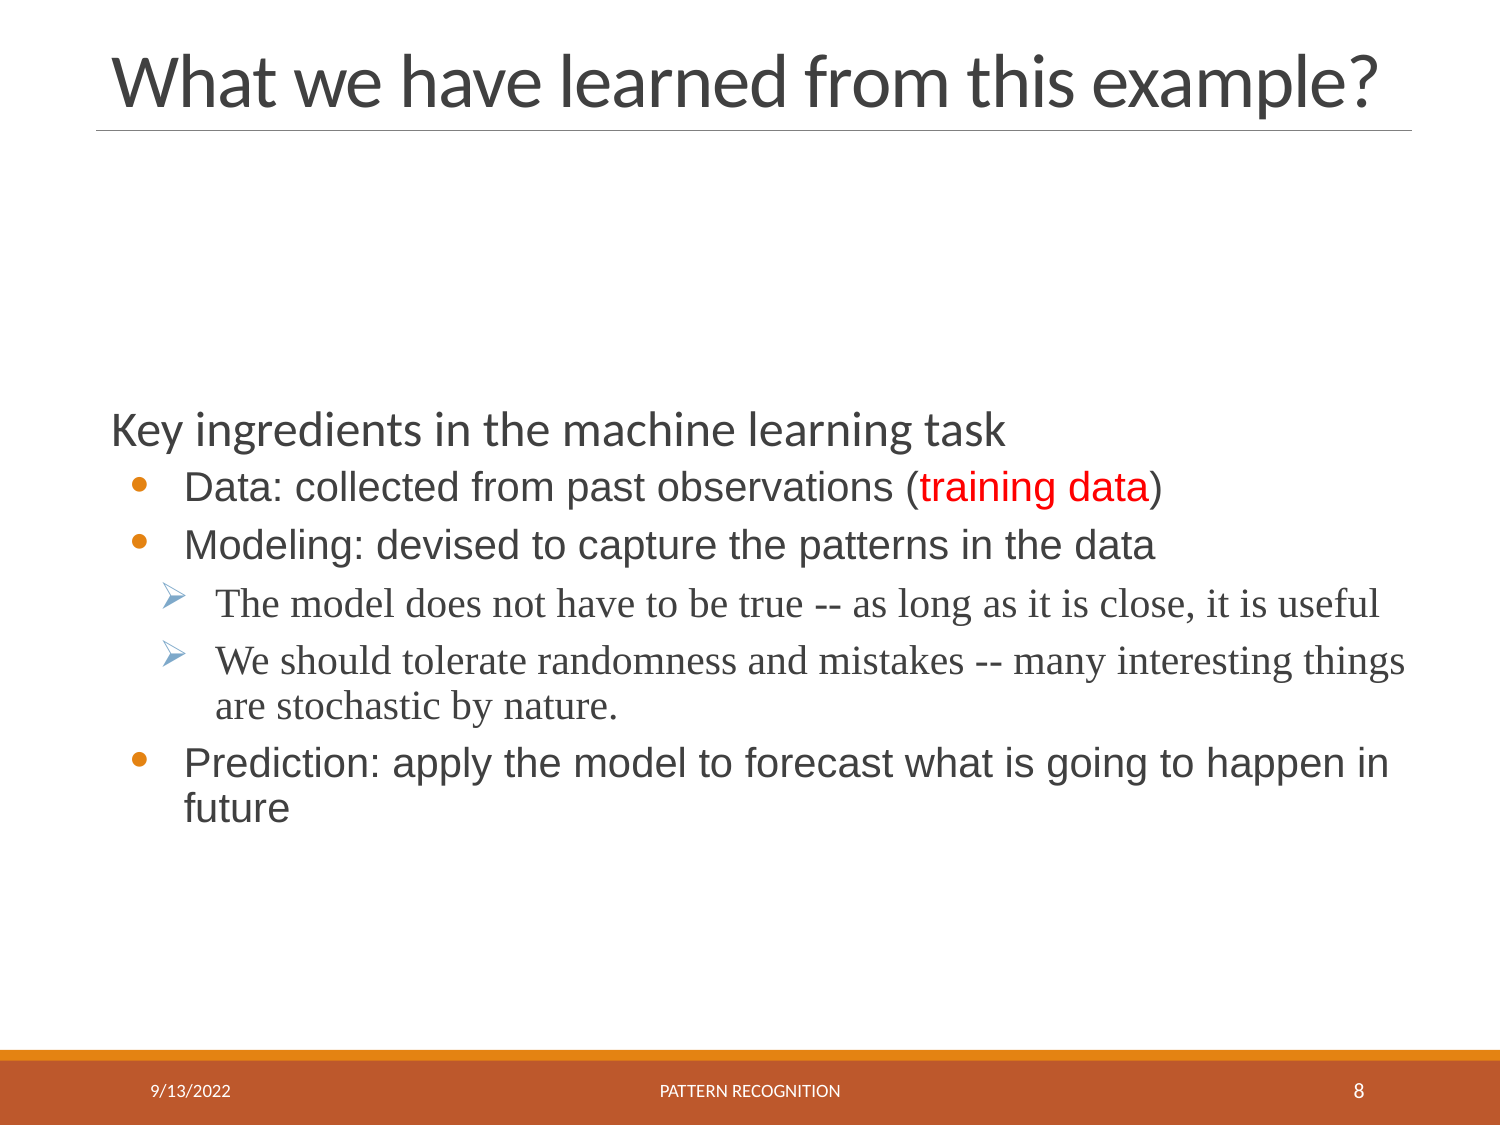

# What we have learned from this example?

Key ingredients in the machine learning task
Data: collected from past observations (training data)
Modeling: devised to capture the patterns in the data
The model does not have to be true -- as long as it is close, it is useful
We should tolerate randomness and mistakes -- many interesting things are stochastic by nature.
Prediction: apply the model to forecast what is going to happen in future

9/13/2022
Pattern recognition
8